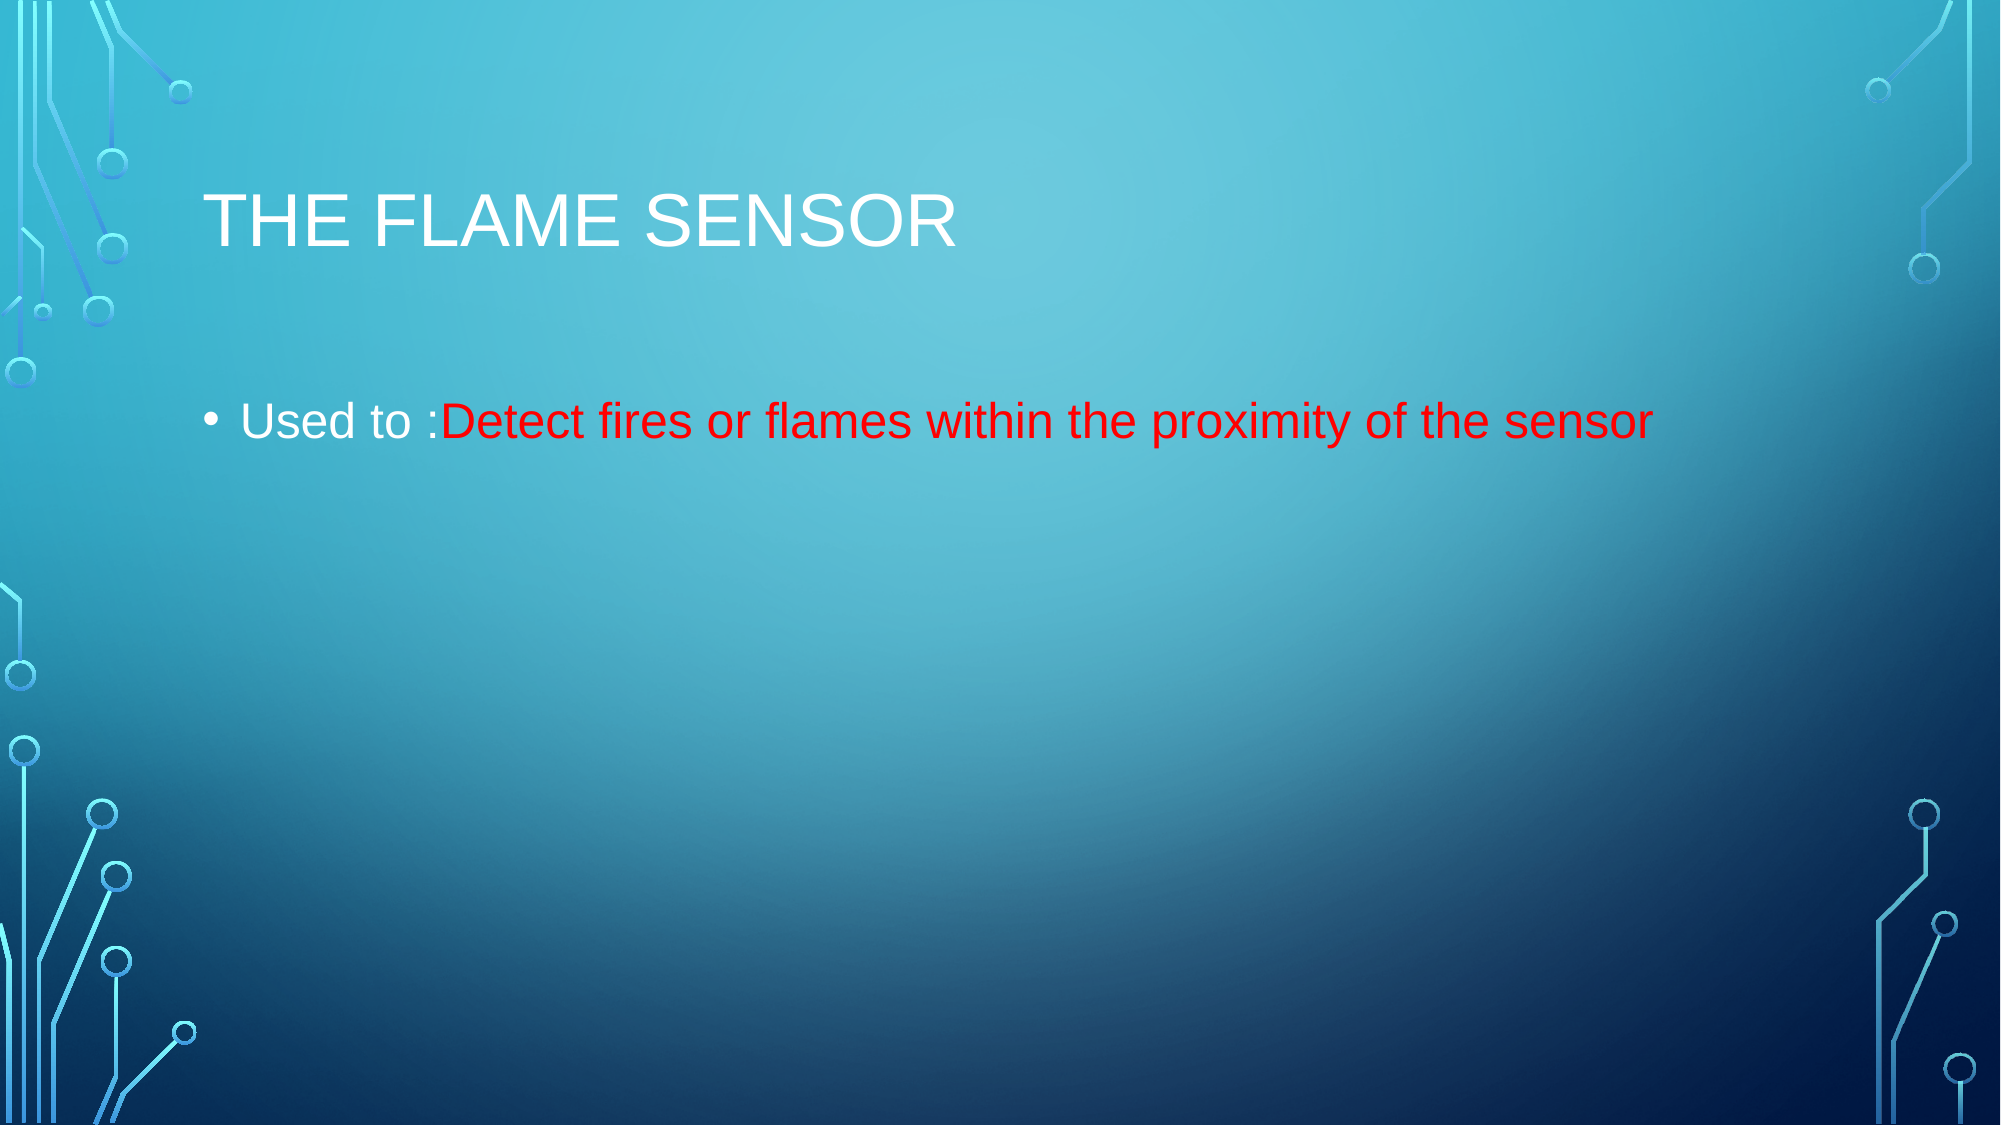

# THE FLAME SENSOR
Used to :Detect fires or flames within the proximity of the sensor